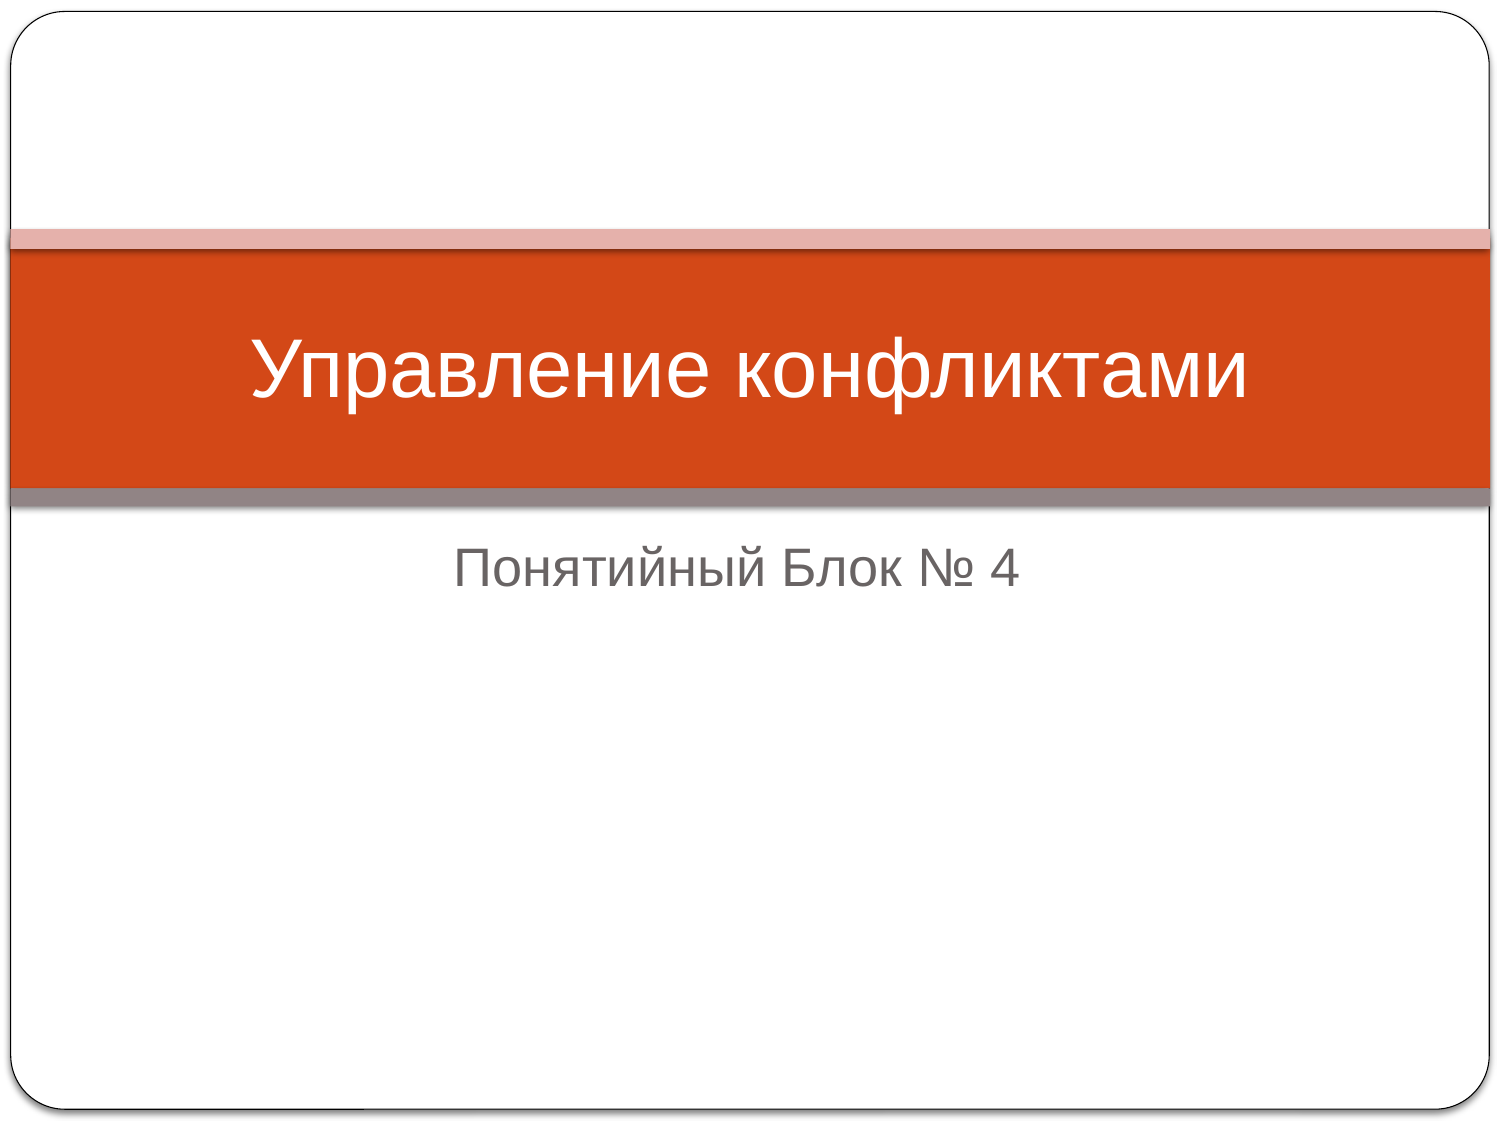

# Управление конфликтами
Понятийный Блок № 4